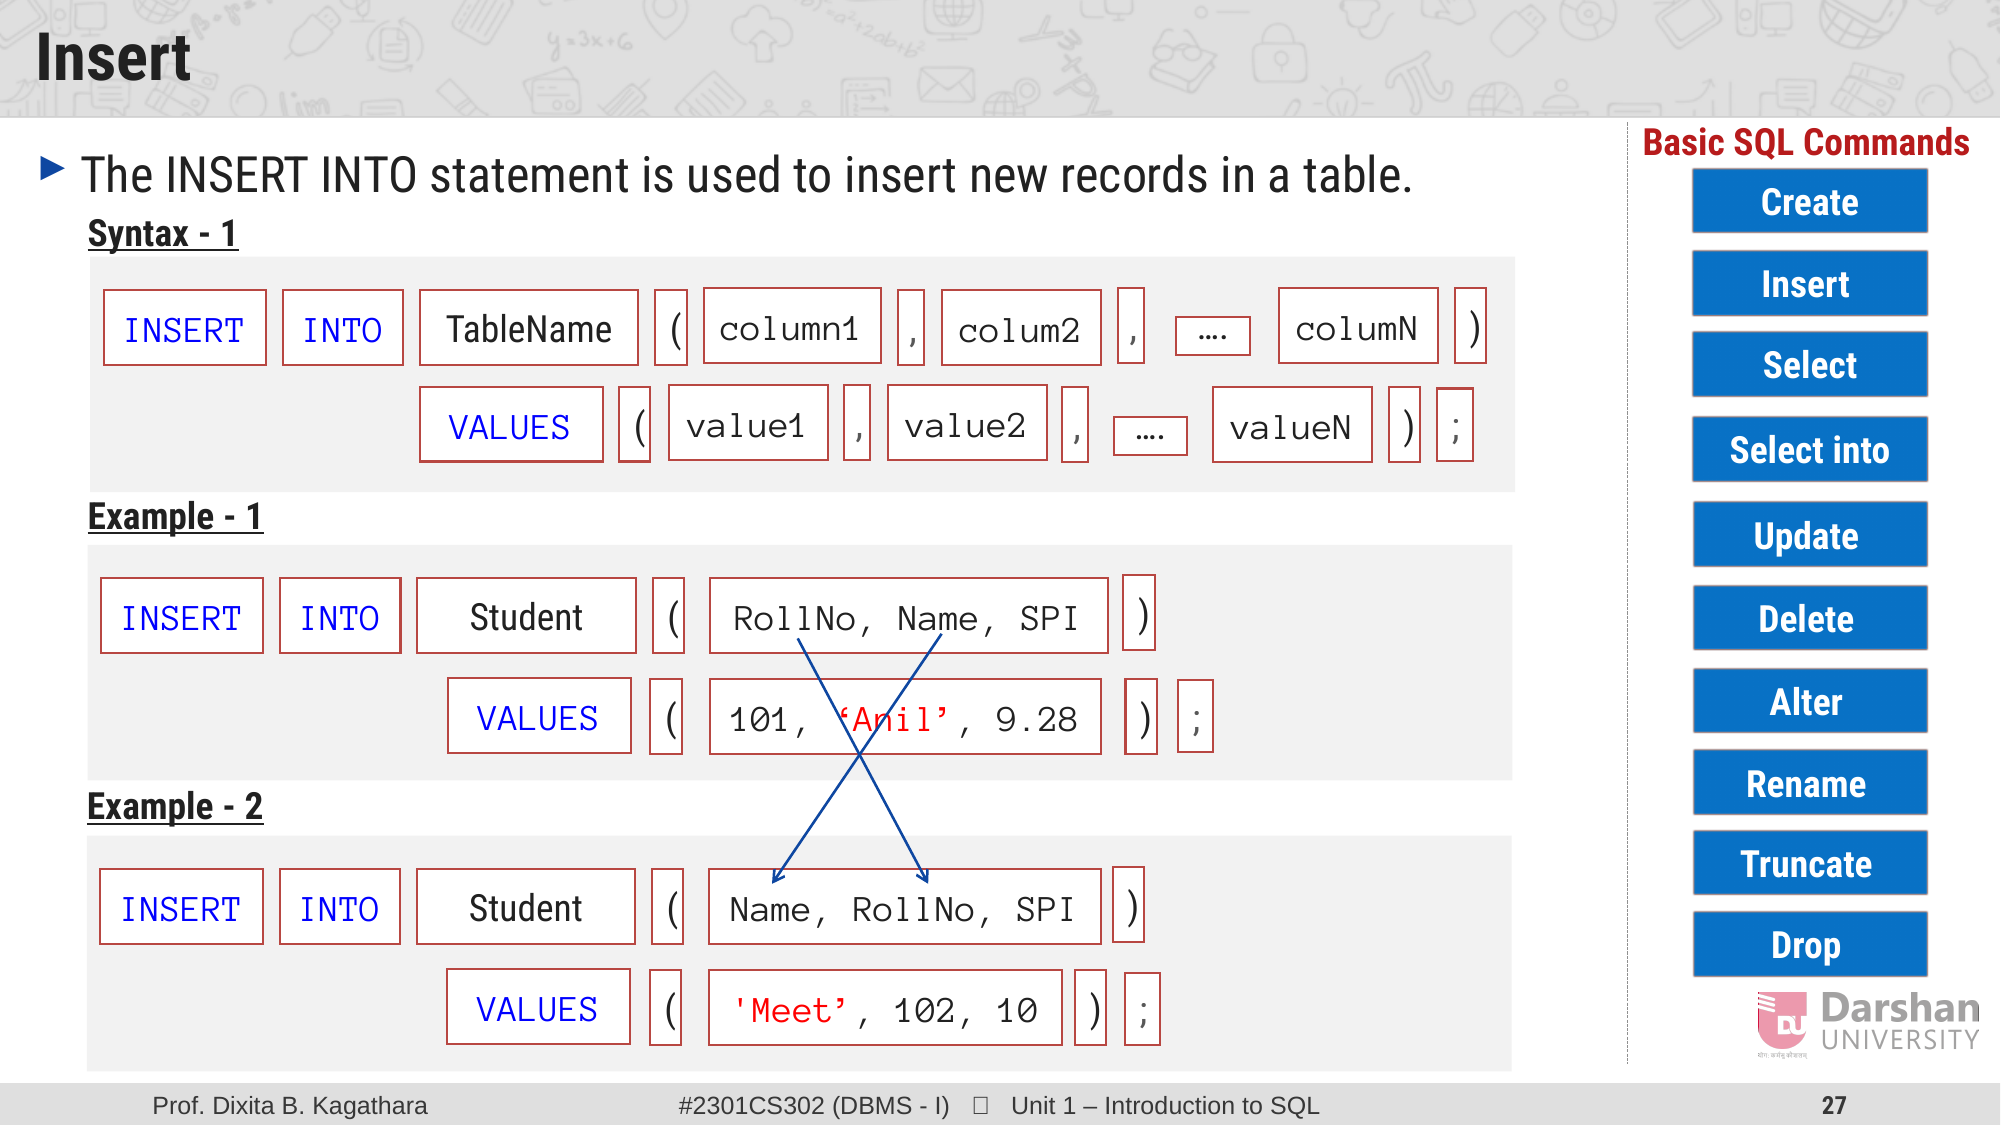

# Insert
Basic SQL Commands
The INSERT INTO statement is used to insert new records in a table.

Create
Syntax - 1
Insert

column1
)
columN
,
colum2
INSERT
INTO
TableName
(
,
….
Select
value1
,
value2
VALUES
(
)
,
valueN
;
Select into
….
Example - 1
Update

)
INSERT
INTO
Student
(
RollNo, Name, SPI
Delete
Alter
VALUES
)
(
101, ‘Anil’, 9.28
;
Rename
Example - 2
Truncate

)
INSERT
INTO
Student
(
Name, RollNo, SPI
Drop
VALUES
(
'Meet’, 102, 10
)
;